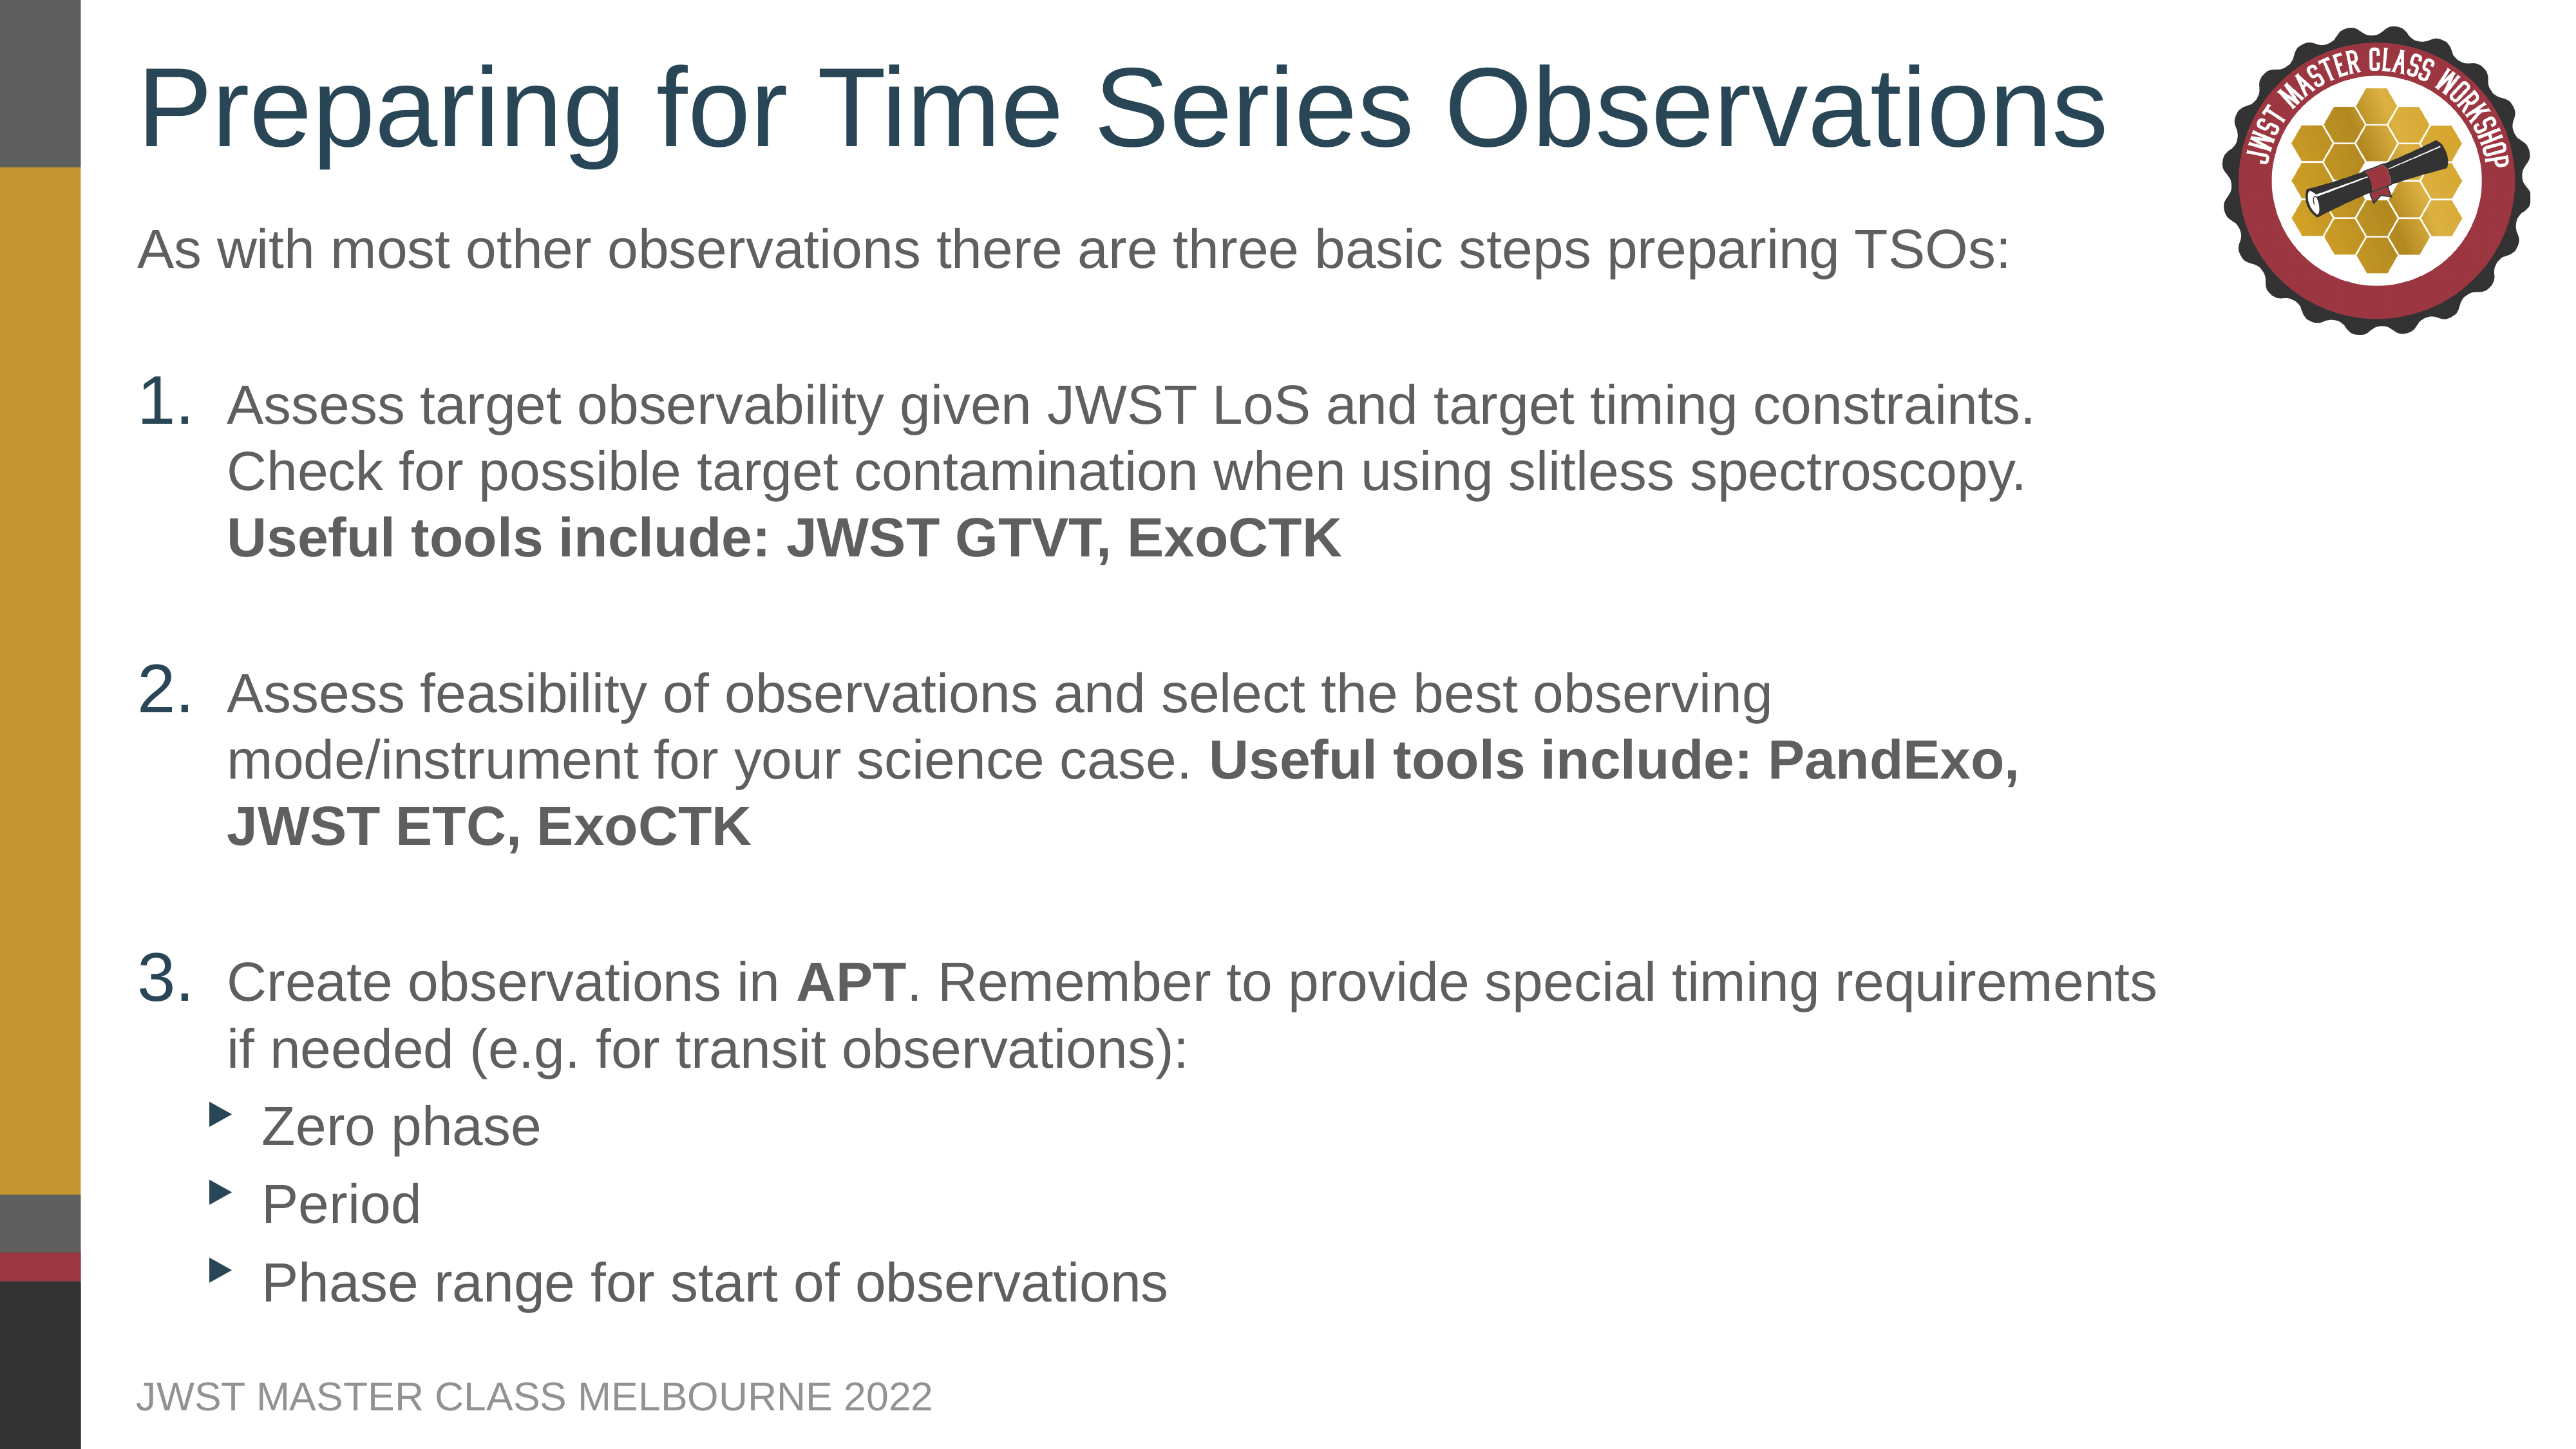

# Preparing for Time Series Observations
As with most other observations there are three basic steps preparing TSOs:

Assess target observability given JWST LoS and target timing constraints. Check for possible target contamination when using slitless spectroscopy. Useful tools include: JWST GTVT, ExoCTK

Assess feasibility of observations and select the best observing mode/instrument for your science case. Useful tools include: PandExo, JWST ETC, ExoCTK

Create observations in APT. Remember to provide special timing requirements if needed (e.g. for transit observations):
Zero phase
Period
Phase range for start of observations